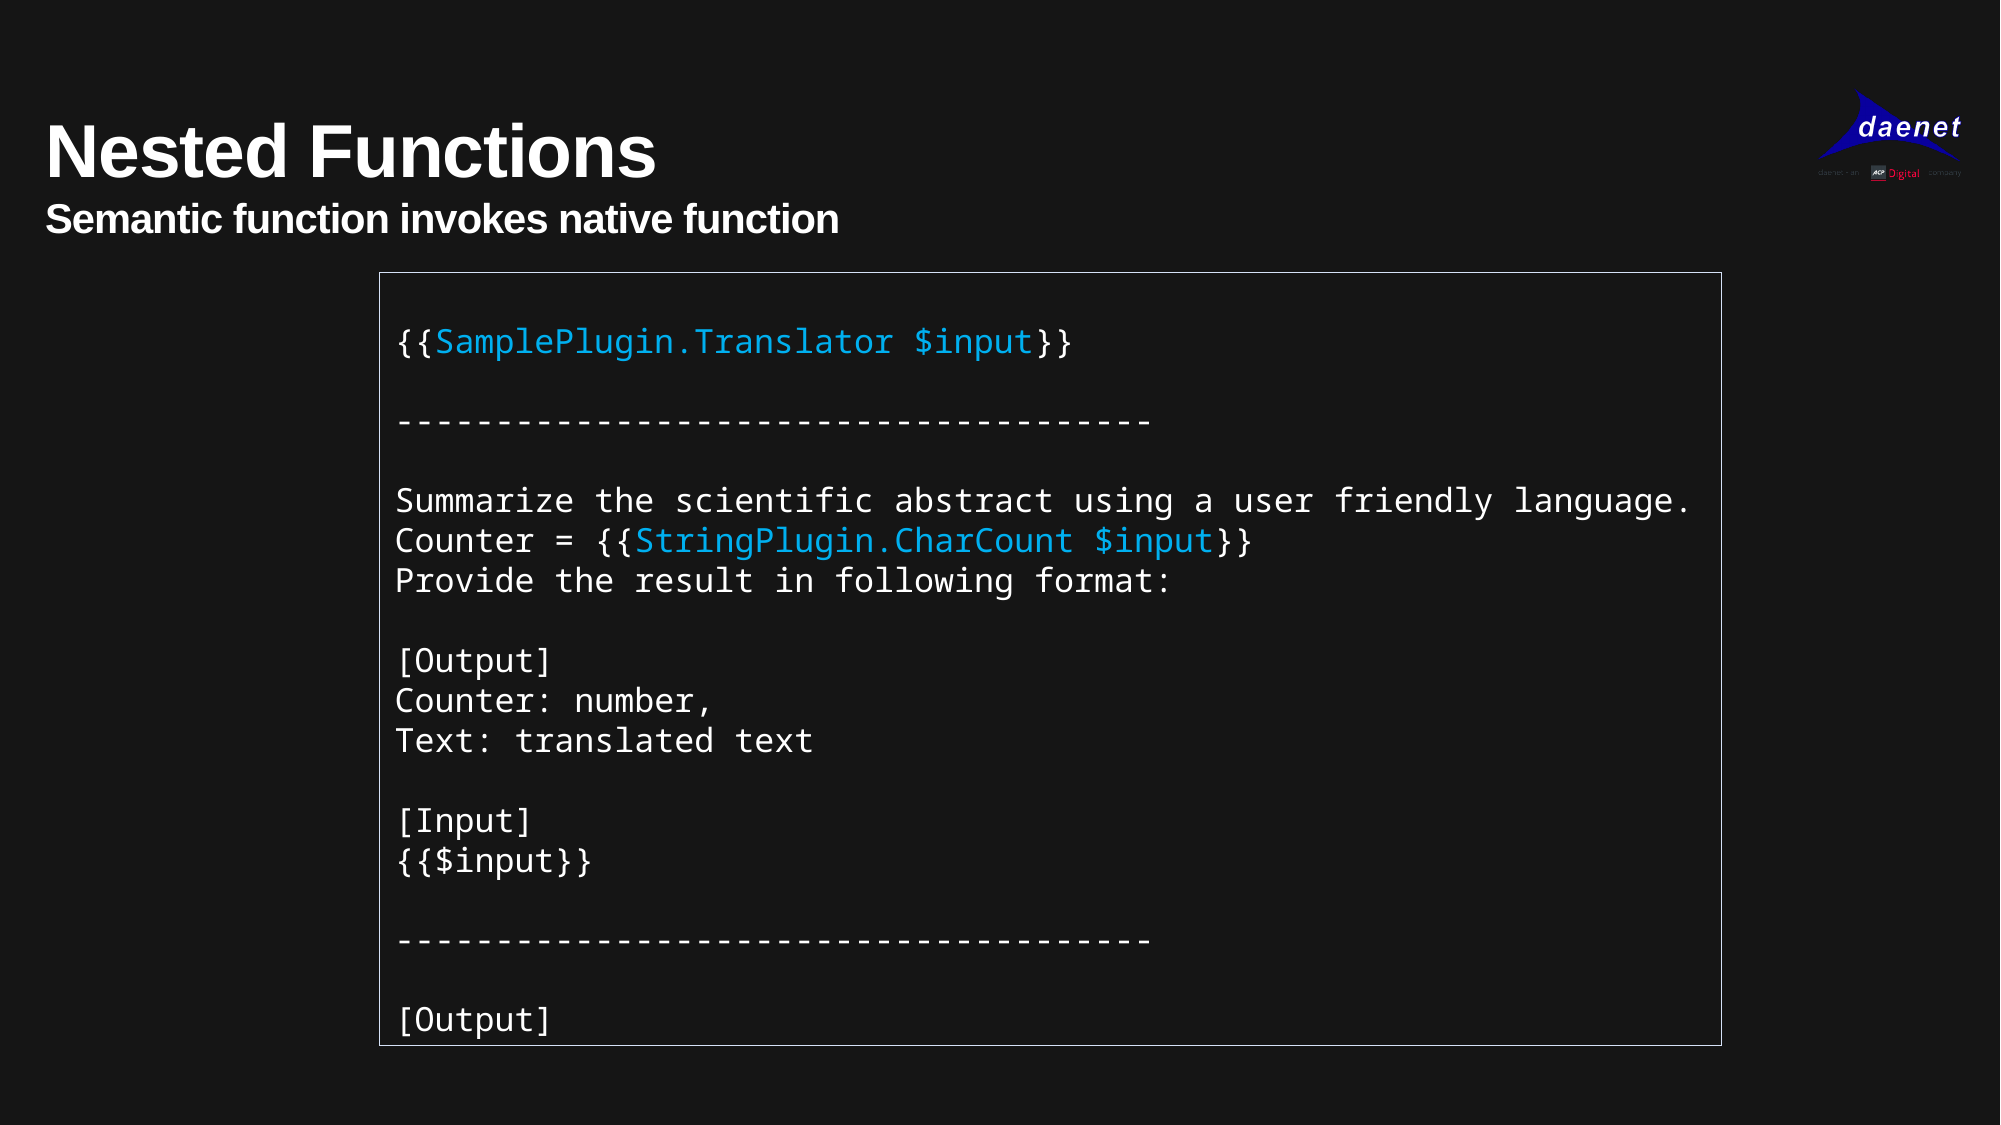

# Nested Functions Semantic function invokes native function

{{SamplePlugin.Translator $input}}

--------------------------------------

Summarize the scientific abstract using a user friendly language. Counter = {{StringPlugin.CharCount $input}}
Provide the result in following format:

[Output]
Counter: number,
Text: translated text

[Input]
{{$input}}

--------------------------------------

[Output]